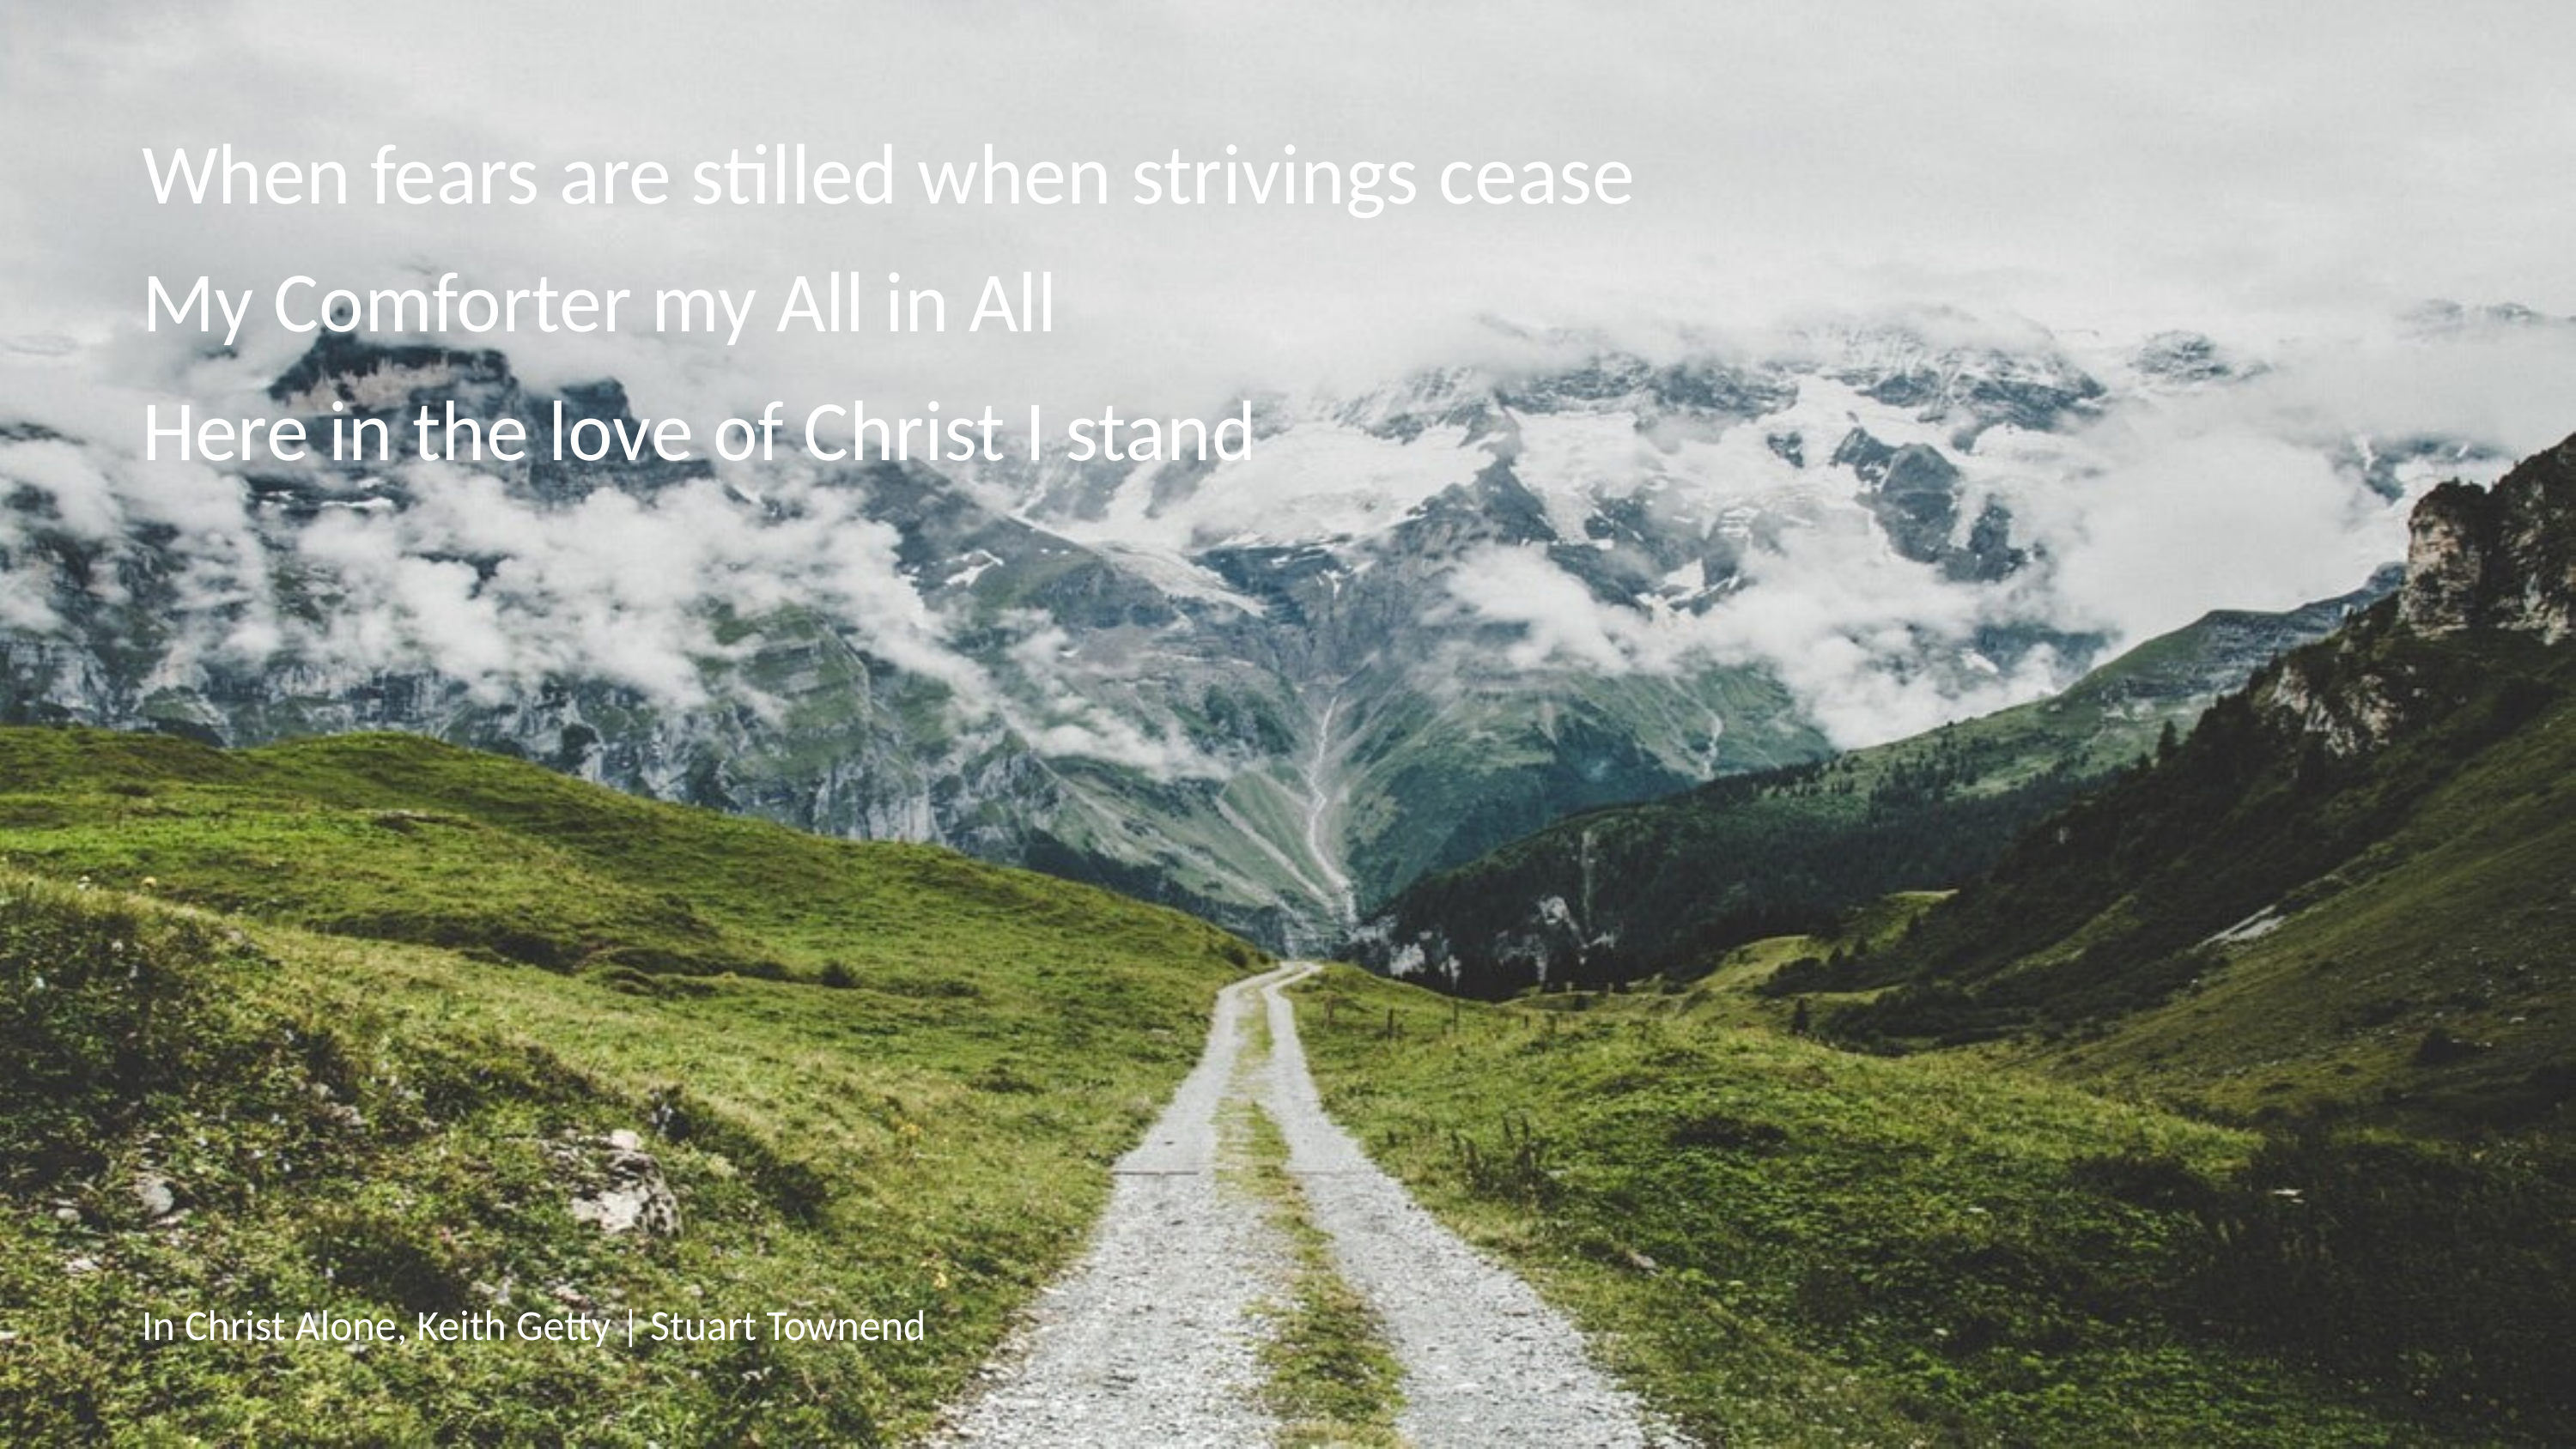

When fears are stilled when strivings cease
My Comforter my All in All
Here in the love of Christ I stand

# In Christ Alone, Keith Getty | Stuart Townend